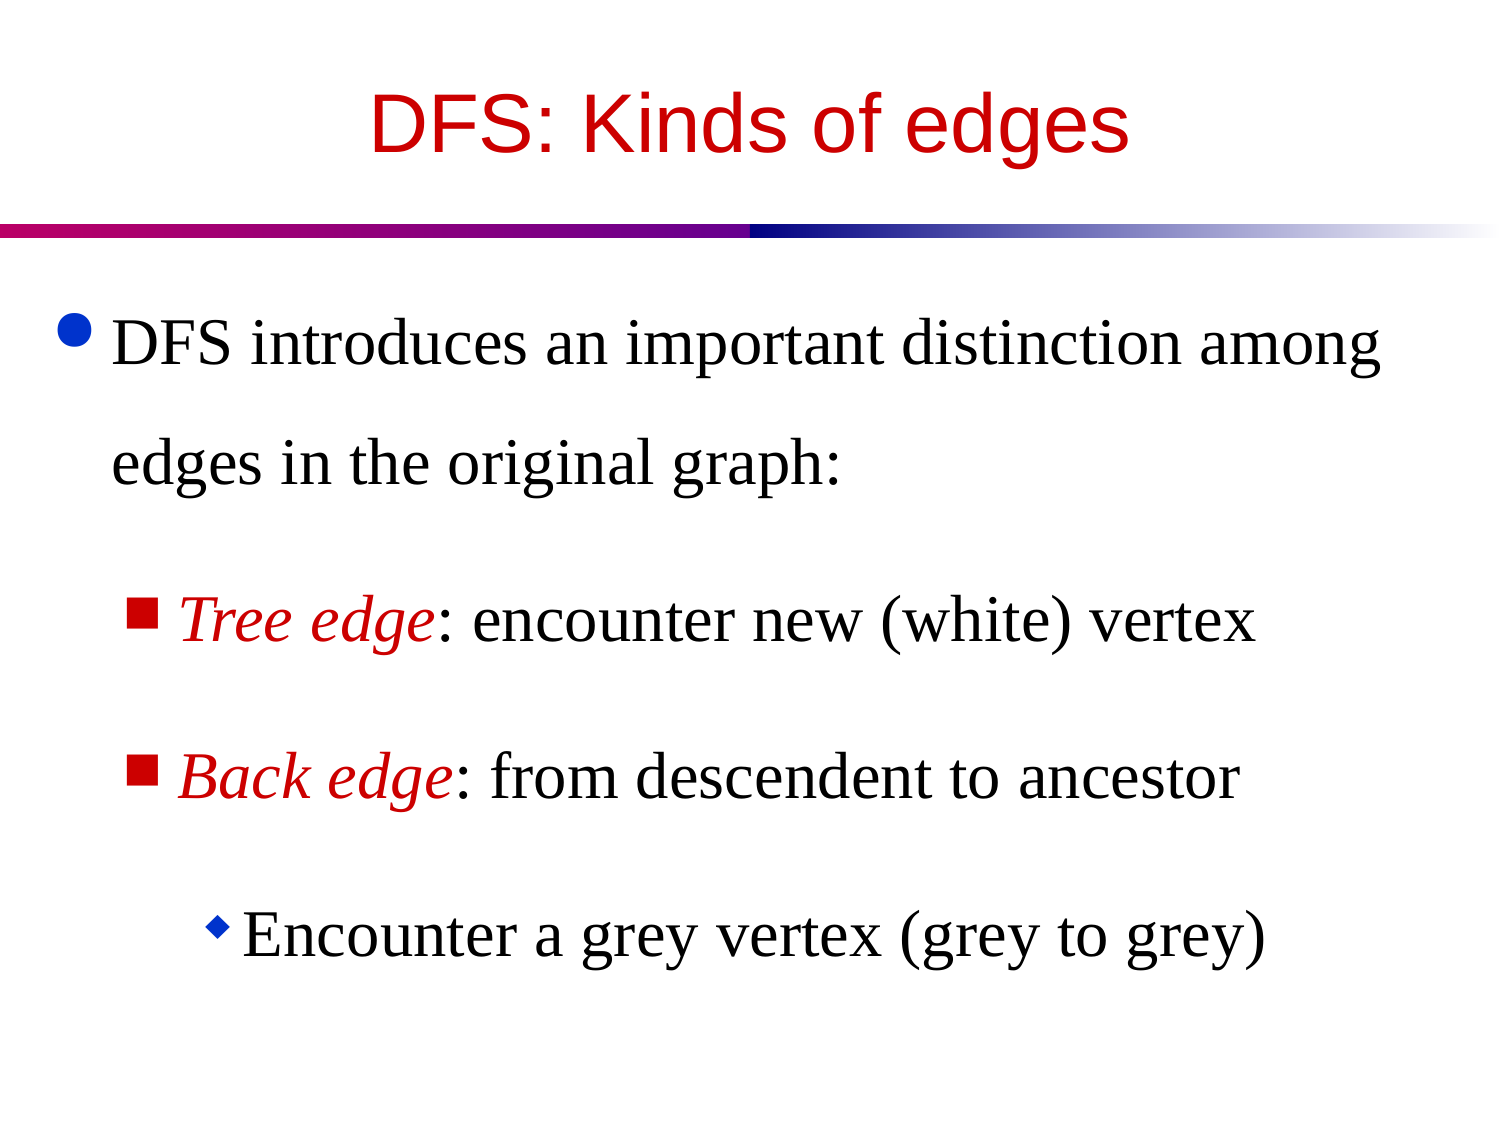

# DFS: Kinds of edges
DFS introduces an important distinction among edges in the original graph:
Tree edge: encounter new (white) vertex
Back edge: from descendent to ancestor
Encounter a grey vertex (grey to grey)